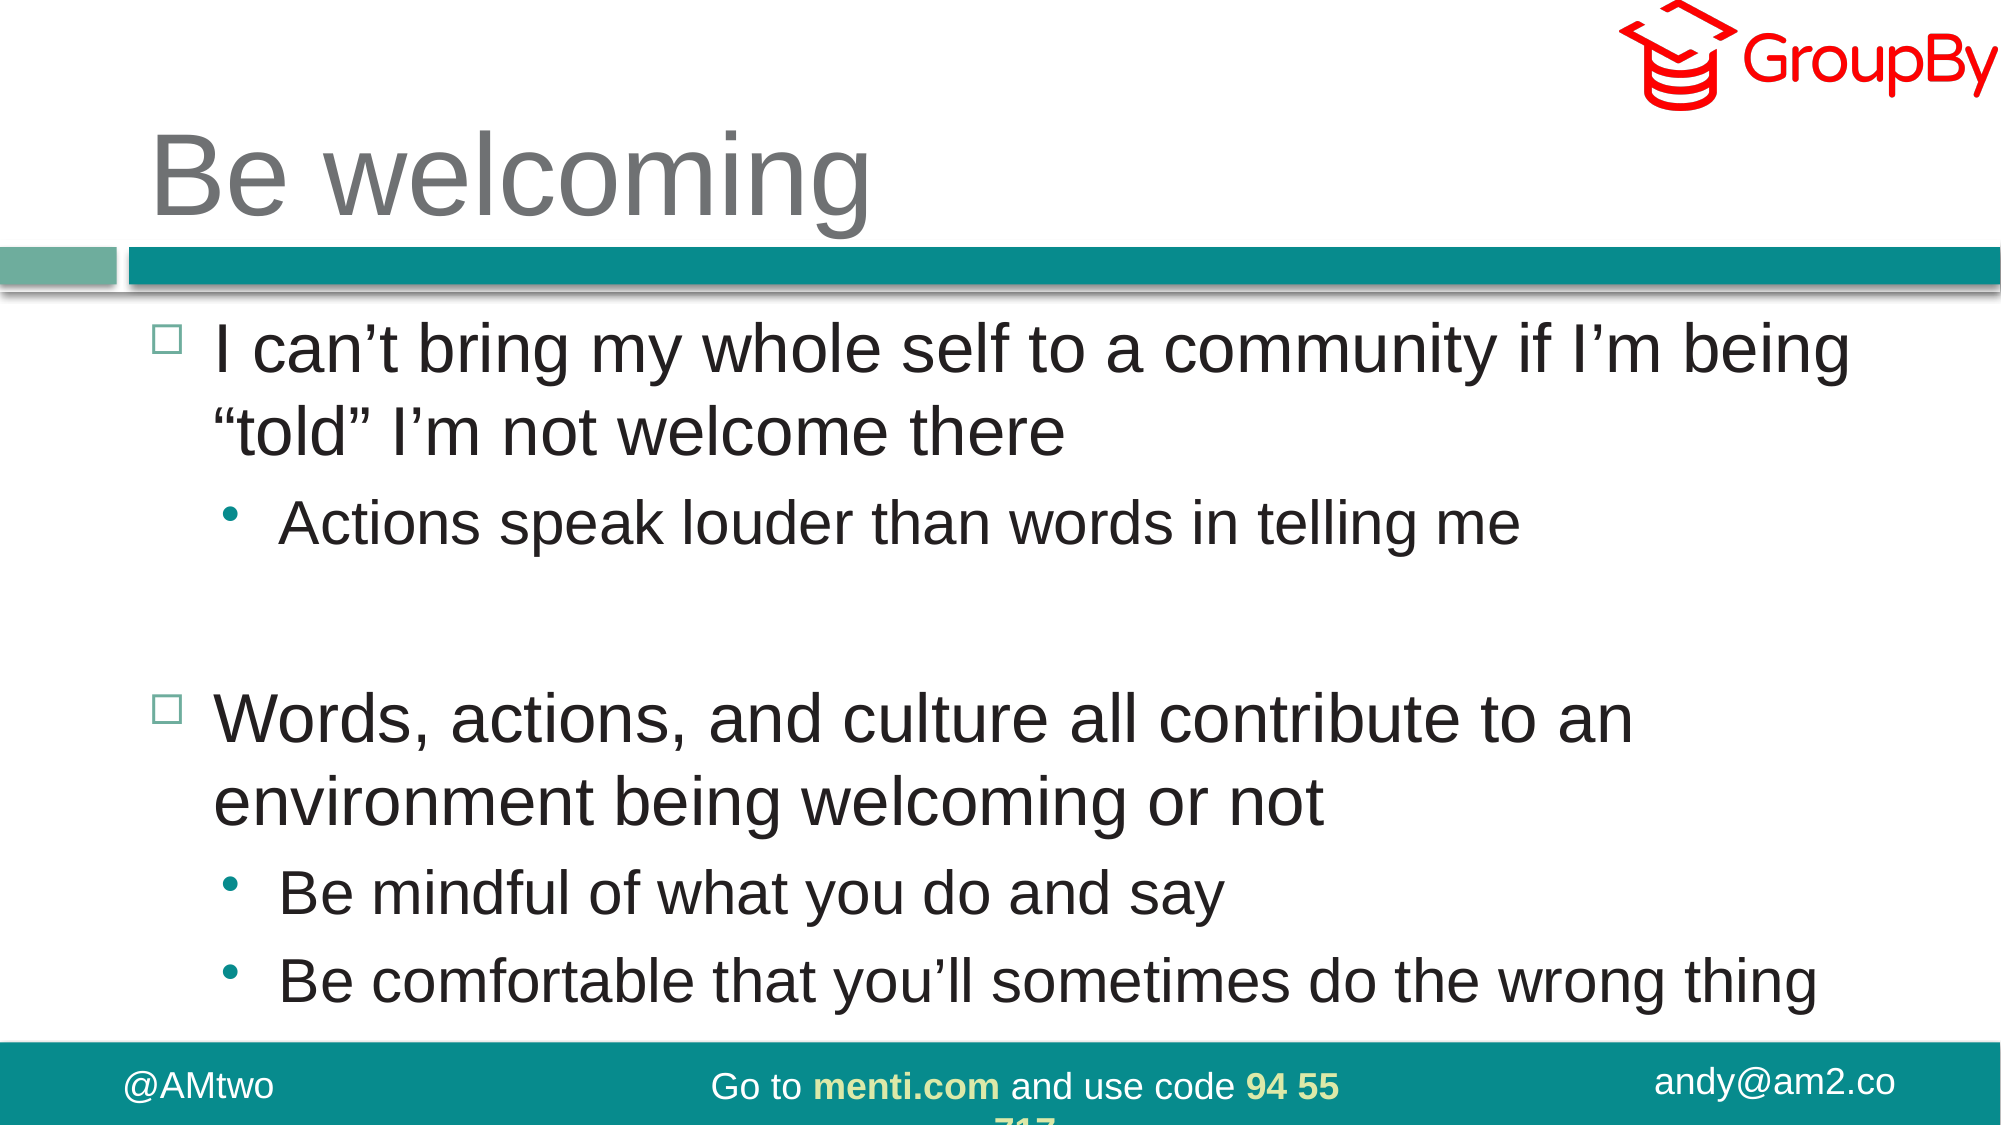

# Be welcoming
I can’t bring my whole self to a community if I’m being “told” I’m not welcome there
Actions speak louder than words in telling me

Words, actions, and culture all contribute to an environment being welcoming or not
Be mindful of what you do and say
Be comfortable that you’ll sometimes do the wrong thing